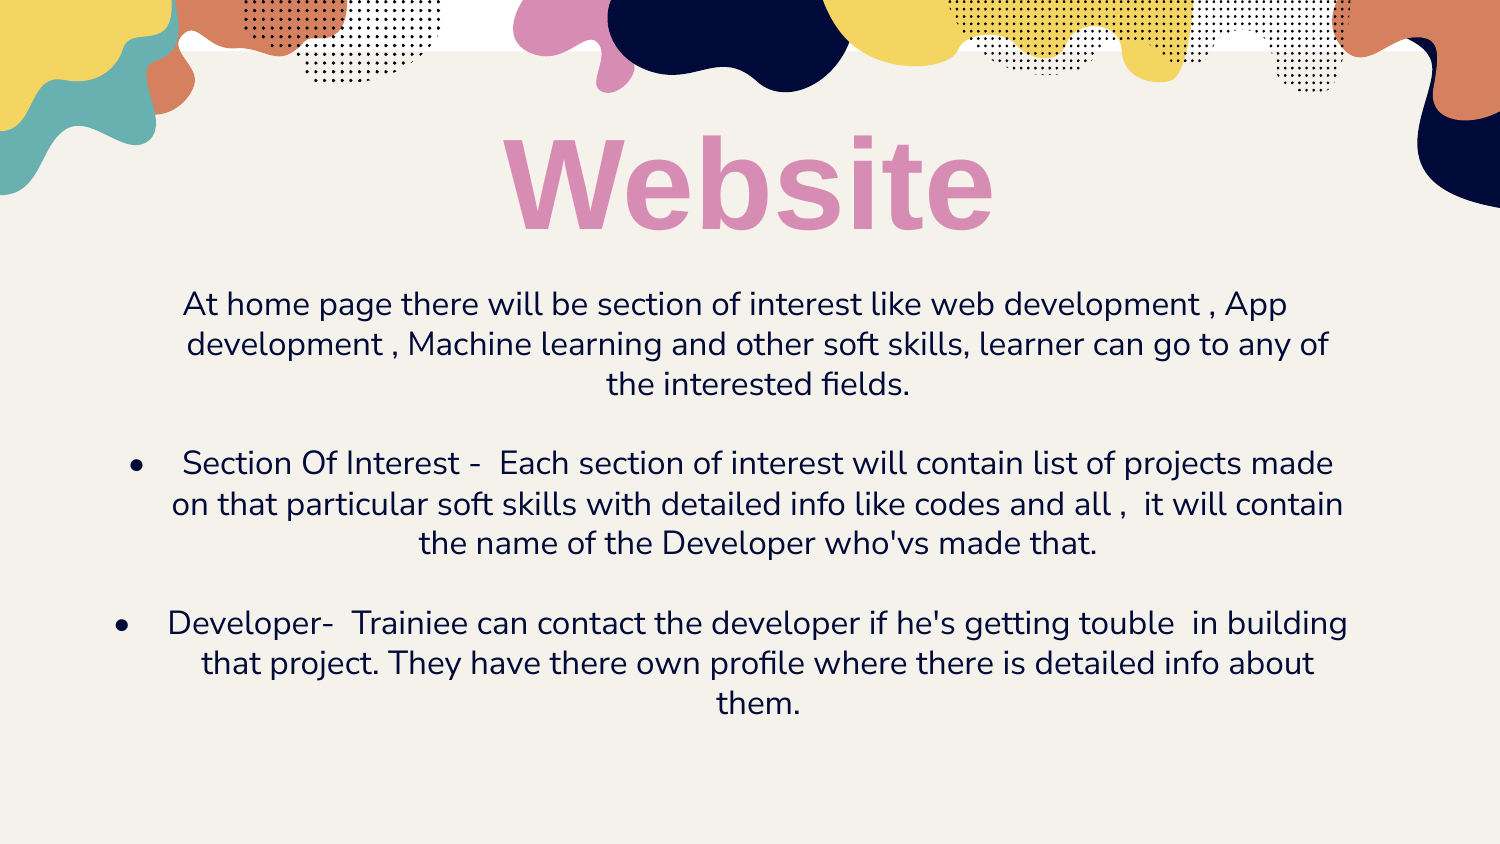

Website
 At home page there will be section of interest like web development , App development , Machine learning and other soft skills, learner can go to any of the interested fields.

•	Section Of Interest -  Each section of interest will contain list of projects made on that particular soft skills with detailed info like codes and all ,  it will contain the name of the Developer who'vs made that.

•	Developer-  Trainiee can contact the developer if he's getting touble  in building that project. They have there own profile where there is detailed info about them.